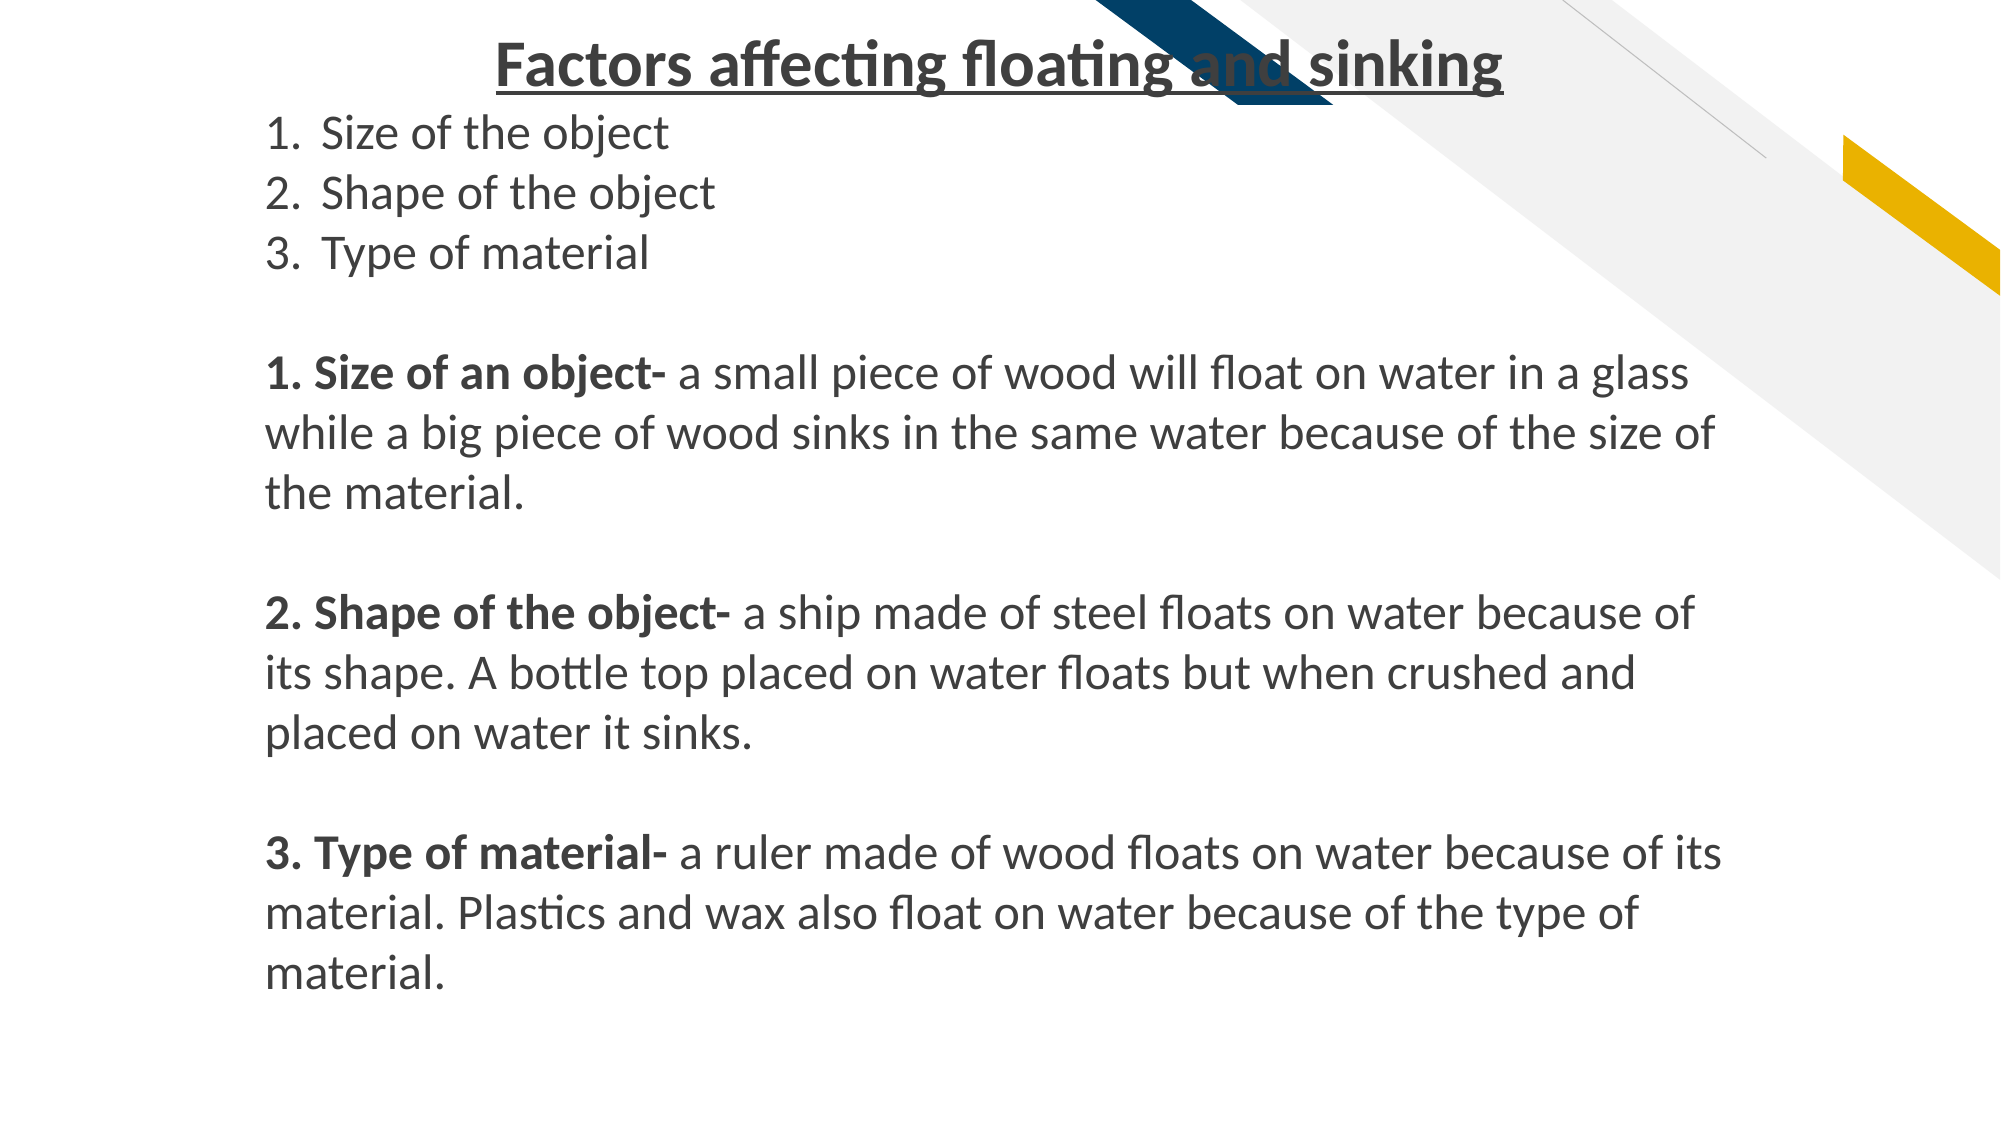

Factors affecting floating and sinking
Size of the object
Shape of the object
Type of material

1. Size of an object- a small piece of wood will float on water in a glass while a big piece of wood sinks in the same water because of the size of the material.

2. Shape of the object- a ship made of steel floats on water because of its shape. A bottle top placed on water floats but when crushed and placed on water it sinks.

3. Type of material- a ruler made of wood floats on water because of its material. Plastics and wax also float on water because of the type of material.